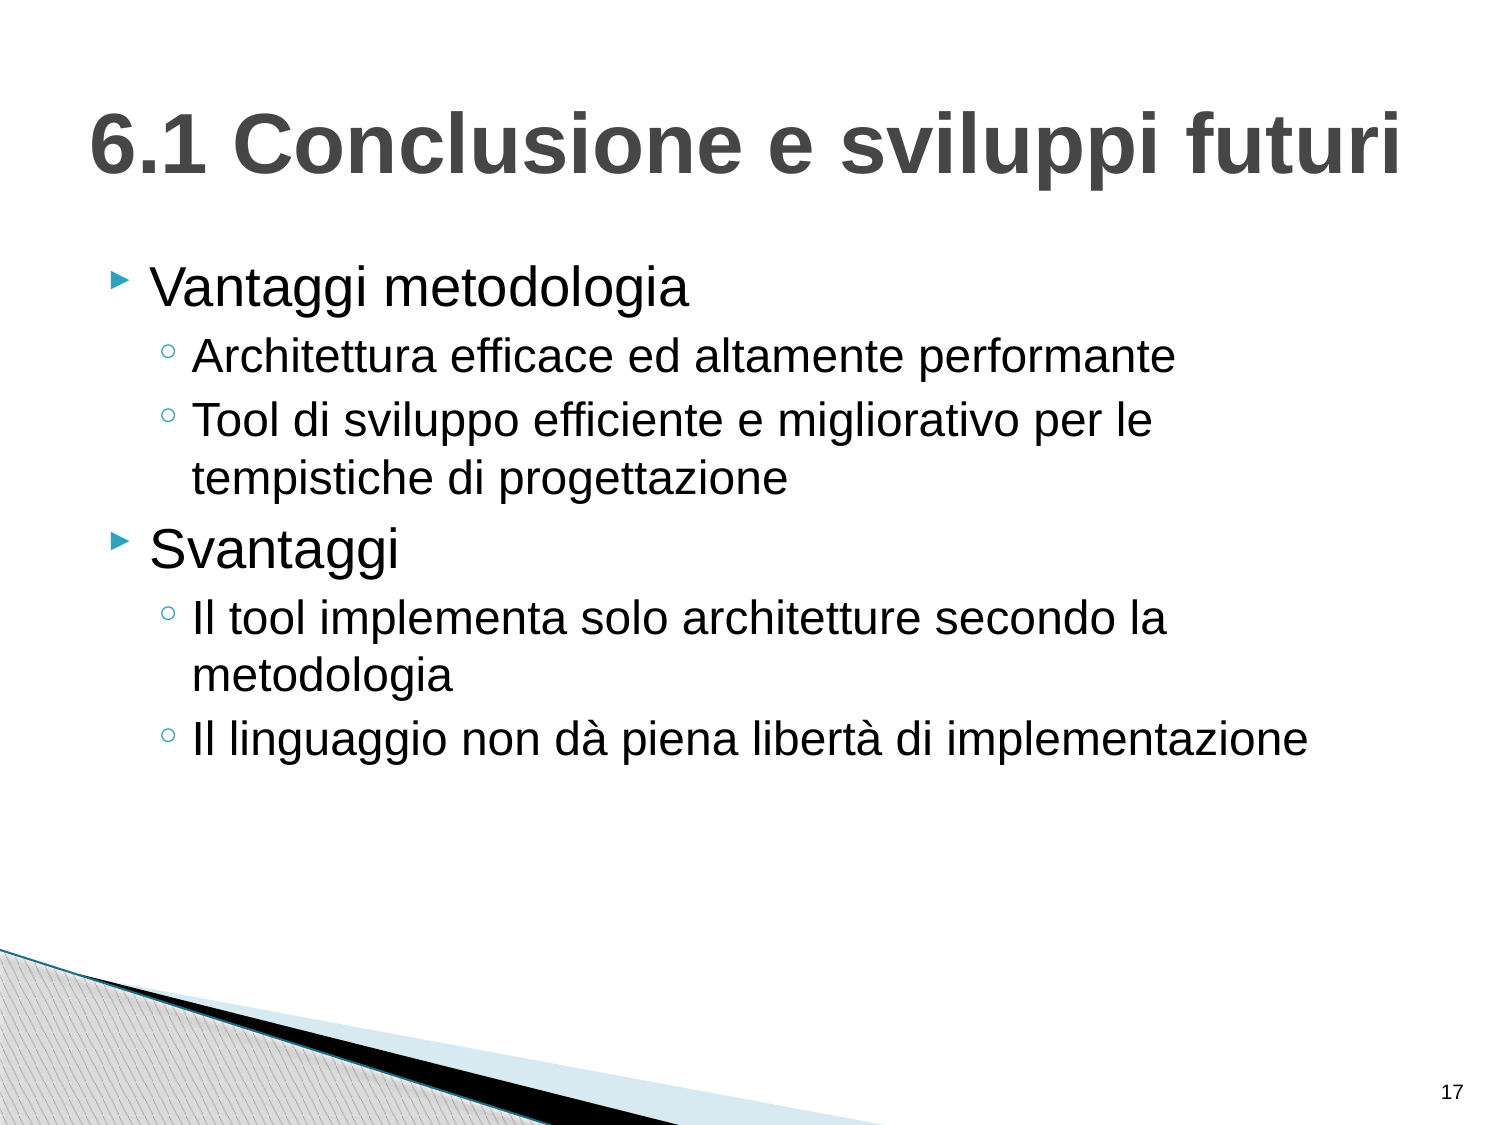

# 6.1 Conclusione e sviluppi futuri
Vantaggi metodologia
Architettura efficace ed altamente performante
Tool di sviluppo efficiente e migliorativo per le tempistiche di progettazione
Svantaggi
Il tool implementa solo architetture secondo la metodologia
Il linguaggio non dà piena libertà di implementazione
17